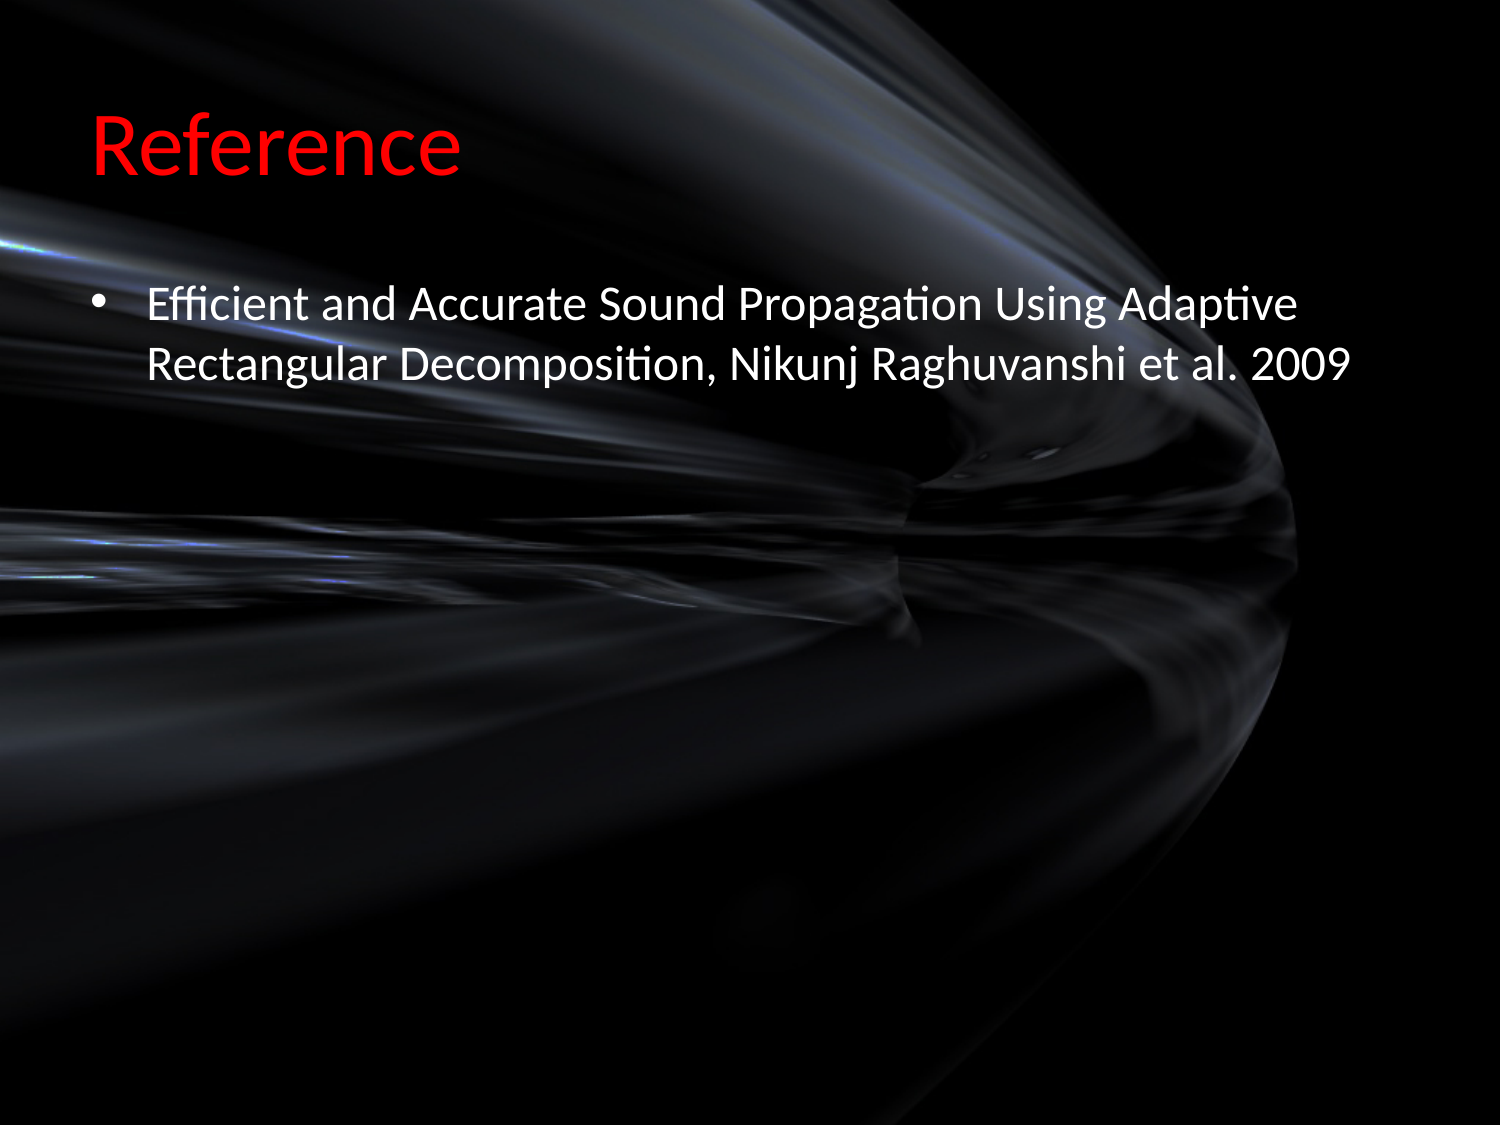

# Reference
Efficient and Accurate Sound Propagation Using Adaptive Rectangular Decomposition, Nikunj Raghuvanshi et al. 2009